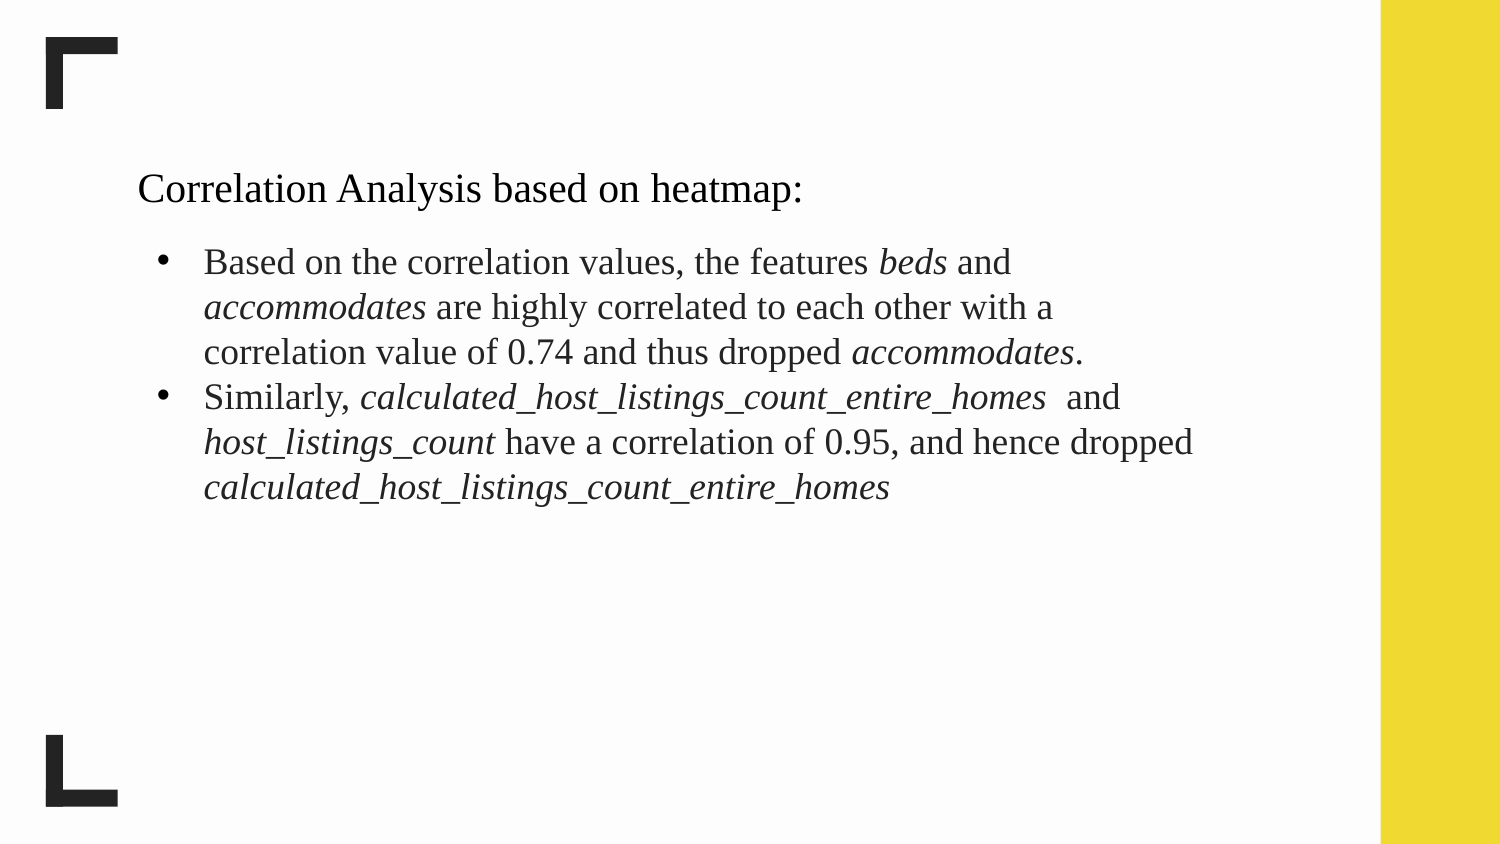

Correlation Analysis based on heatmap:
Based on the correlation values, the features beds and accommodates are highly correlated to each other with a correlation value of 0.74 and thus dropped accommodates.
Similarly, calculated_host_listings_count_entire_homes  and host_listings_count have a correlation of 0.95, and hence dropped calculated_host_listings_count_entire_homes